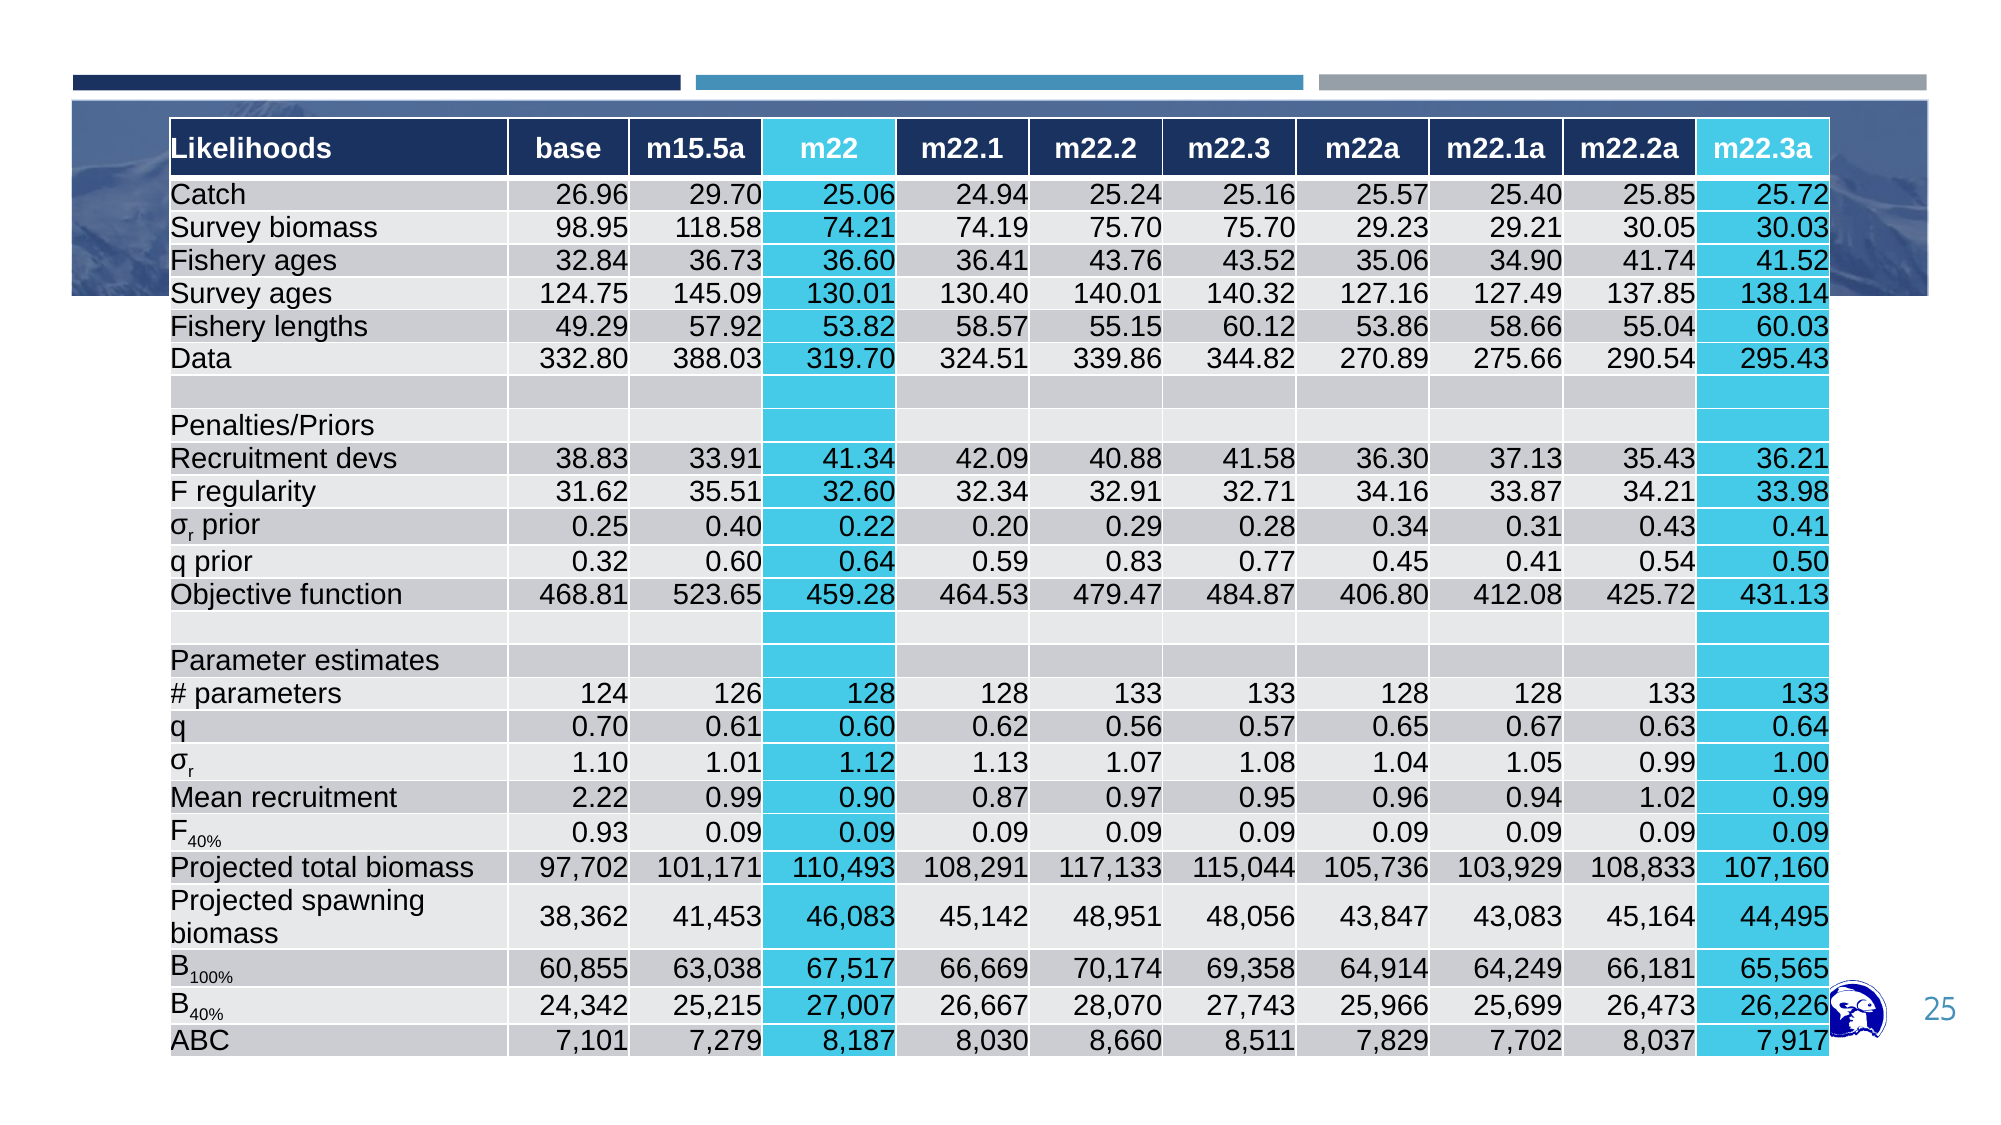

| Likelihoods | base | m15.5a | m22 | m22.1 | m22.2 | m22.3 | m22a | m22.1a | m22.2a | m22.3a |
| --- | --- | --- | --- | --- | --- | --- | --- | --- | --- | --- |
| Catch | 26.96 | 29.70 | 25.06 | 24.94 | 25.24 | 25.16 | 25.57 | 25.40 | 25.85 | 25.72 |
| Survey biomass | 98.95 | 118.58 | 74.21 | 74.19 | 75.70 | 75.70 | 29.23 | 29.21 | 30.05 | 30.03 |
| Fishery ages | 32.84 | 36.73 | 36.60 | 36.41 | 43.76 | 43.52 | 35.06 | 34.90 | 41.74 | 41.52 |
| Survey ages | 124.75 | 145.09 | 130.01 | 130.40 | 140.01 | 140.32 | 127.16 | 127.49 | 137.85 | 138.14 |
| Fishery lengths | 49.29 | 57.92 | 53.82 | 58.57 | 55.15 | 60.12 | 53.86 | 58.66 | 55.04 | 60.03 |
| Data | 332.80 | 388.03 | 319.70 | 324.51 | 339.86 | 344.82 | 270.89 | 275.66 | 290.54 | 295.43 |
|  |  |  |  |  |  |  |  |  |  |  |
| Penalties/Priors |  |  |  |  |  |  |  |  |  |  |
| Recruitment devs | 38.83 | 33.91 | 41.34 | 42.09 | 40.88 | 41.58 | 36.30 | 37.13 | 35.43 | 36.21 |
| F regularity | 31.62 | 35.51 | 32.60 | 32.34 | 32.91 | 32.71 | 34.16 | 33.87 | 34.21 | 33.98 |
| σr prior | 0.25 | 0.40 | 0.22 | 0.20 | 0.29 | 0.28 | 0.34 | 0.31 | 0.43 | 0.41 |
| q prior | 0.32 | 0.60 | 0.64 | 0.59 | 0.83 | 0.77 | 0.45 | 0.41 | 0.54 | 0.50 |
| Objective function | 468.81 | 523.65 | 459.28 | 464.53 | 479.47 | 484.87 | 406.80 | 412.08 | 425.72 | 431.13 |
|  |  |  |  |  |  |  |  |  |  |  |
| Parameter estimates |  |  |  |  |  |  |  |  |  |  |
| # parameters | 124 | 126 | 128 | 128 | 133 | 133 | 128 | 128 | 133 | 133 |
| q | 0.70 | 0.61 | 0.60 | 0.62 | 0.56 | 0.57 | 0.65 | 0.67 | 0.63 | 0.64 |
| σr | 1.10 | 1.01 | 1.12 | 1.13 | 1.07 | 1.08 | 1.04 | 1.05 | 0.99 | 1.00 |
| Mean recruitment | 2.22 | 0.99 | 0.90 | 0.87 | 0.97 | 0.95 | 0.96 | 0.94 | 1.02 | 0.99 |
| F40% | 0.93 | 0.09 | 0.09 | 0.09 | 0.09 | 0.09 | 0.09 | 0.09 | 0.09 | 0.09 |
| Projected total biomass | 97,702 | 101,171 | 110,493 | 108,291 | 117,133 | 115,044 | 105,736 | 103,929 | 108,833 | 107,160 |
| Projected spawning biomass | 38,362 | 41,453 | 46,083 | 45,142 | 48,951 | 48,056 | 43,847 | 43,083 | 45,164 | 44,495 |
| B100% | 60,855 | 63,038 | 67,517 | 66,669 | 70,174 | 69,358 | 64,914 | 64,249 | 66,181 | 65,565 |
| B40% | 24,342 | 25,215 | 27,007 | 26,667 | 28,070 | 27,743 | 25,966 | 25,699 | 26,473 | 26,226 |
| ABC | 7,101 | 7,279 | 8,187 | 8,030 | 8,660 | 8,511 | 7,829 | 7,702 | 8,037 | 7,917 |
25